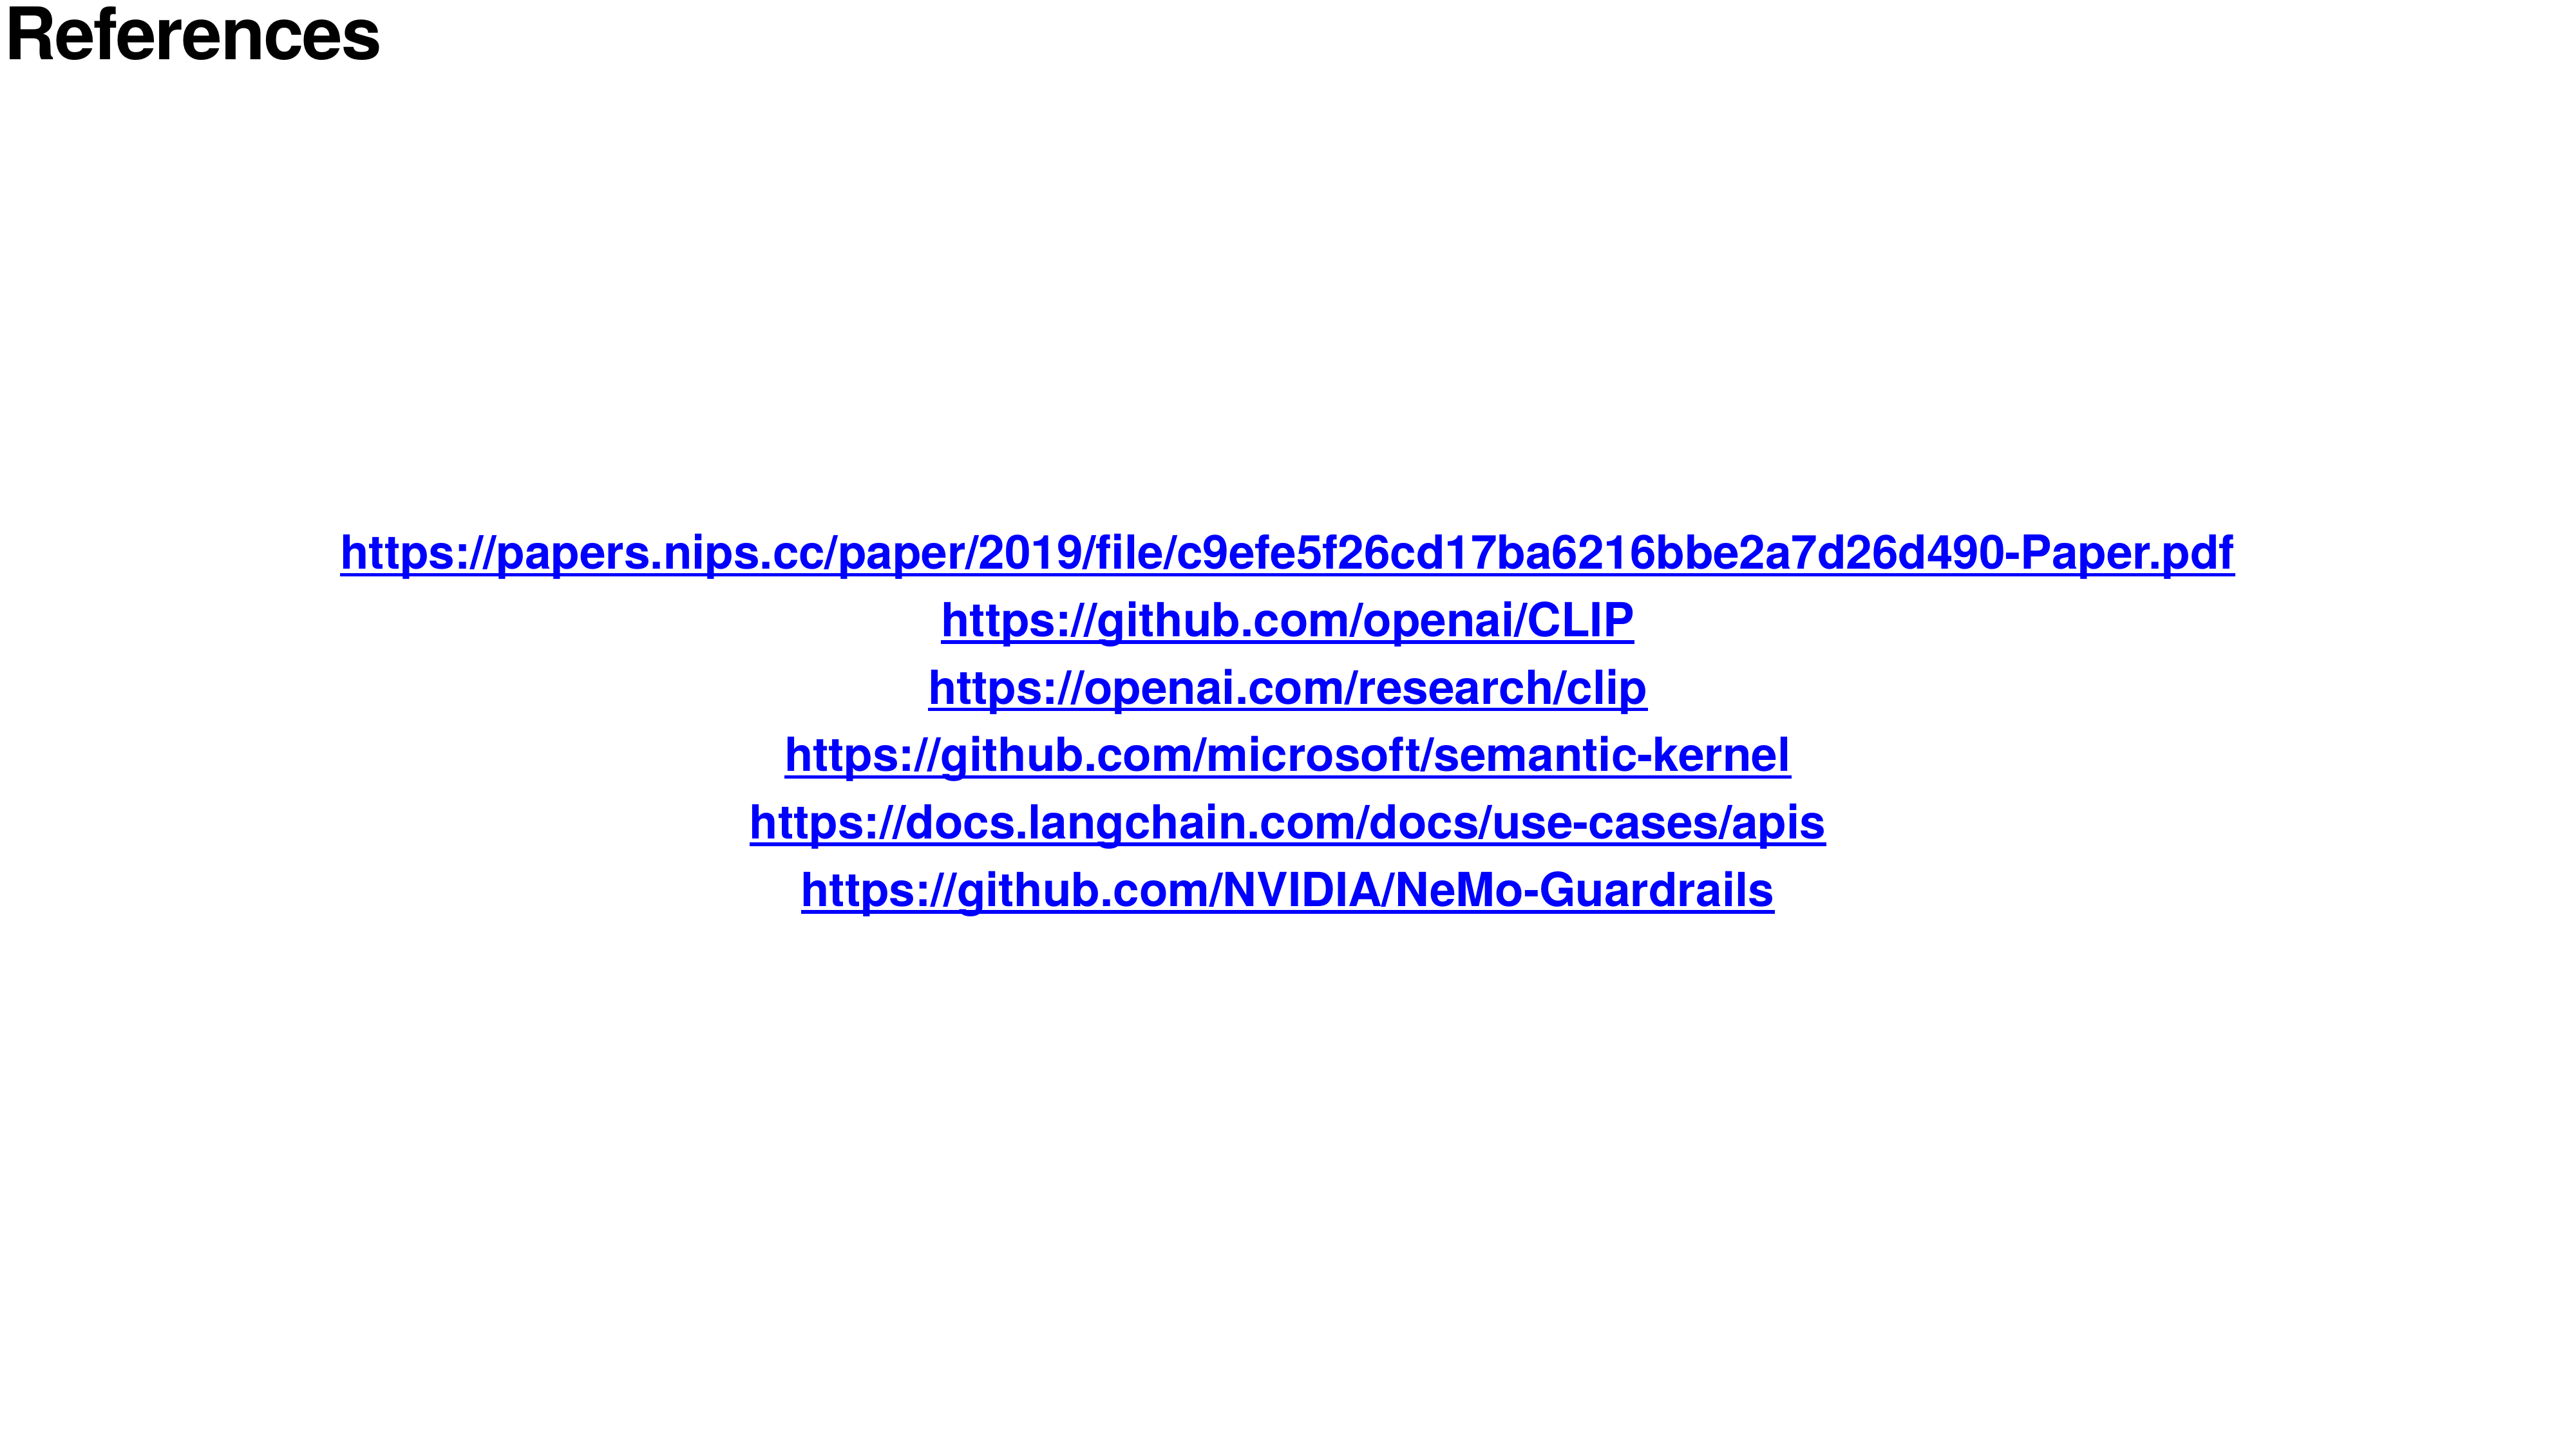

References
https://papers.nips.cc/paper/2019/file/c9efe5f26cd17ba6216bbe2a7d26d490-Paper.pdf
https://github.com/openai/CLIP
https://openai.com/research/clip
https://github.com/microsoft/semantic-kernel
https://docs.langchain.com/docs/use-cases/apis
https://github.com/NVIDIA/NeMo-Guardrails